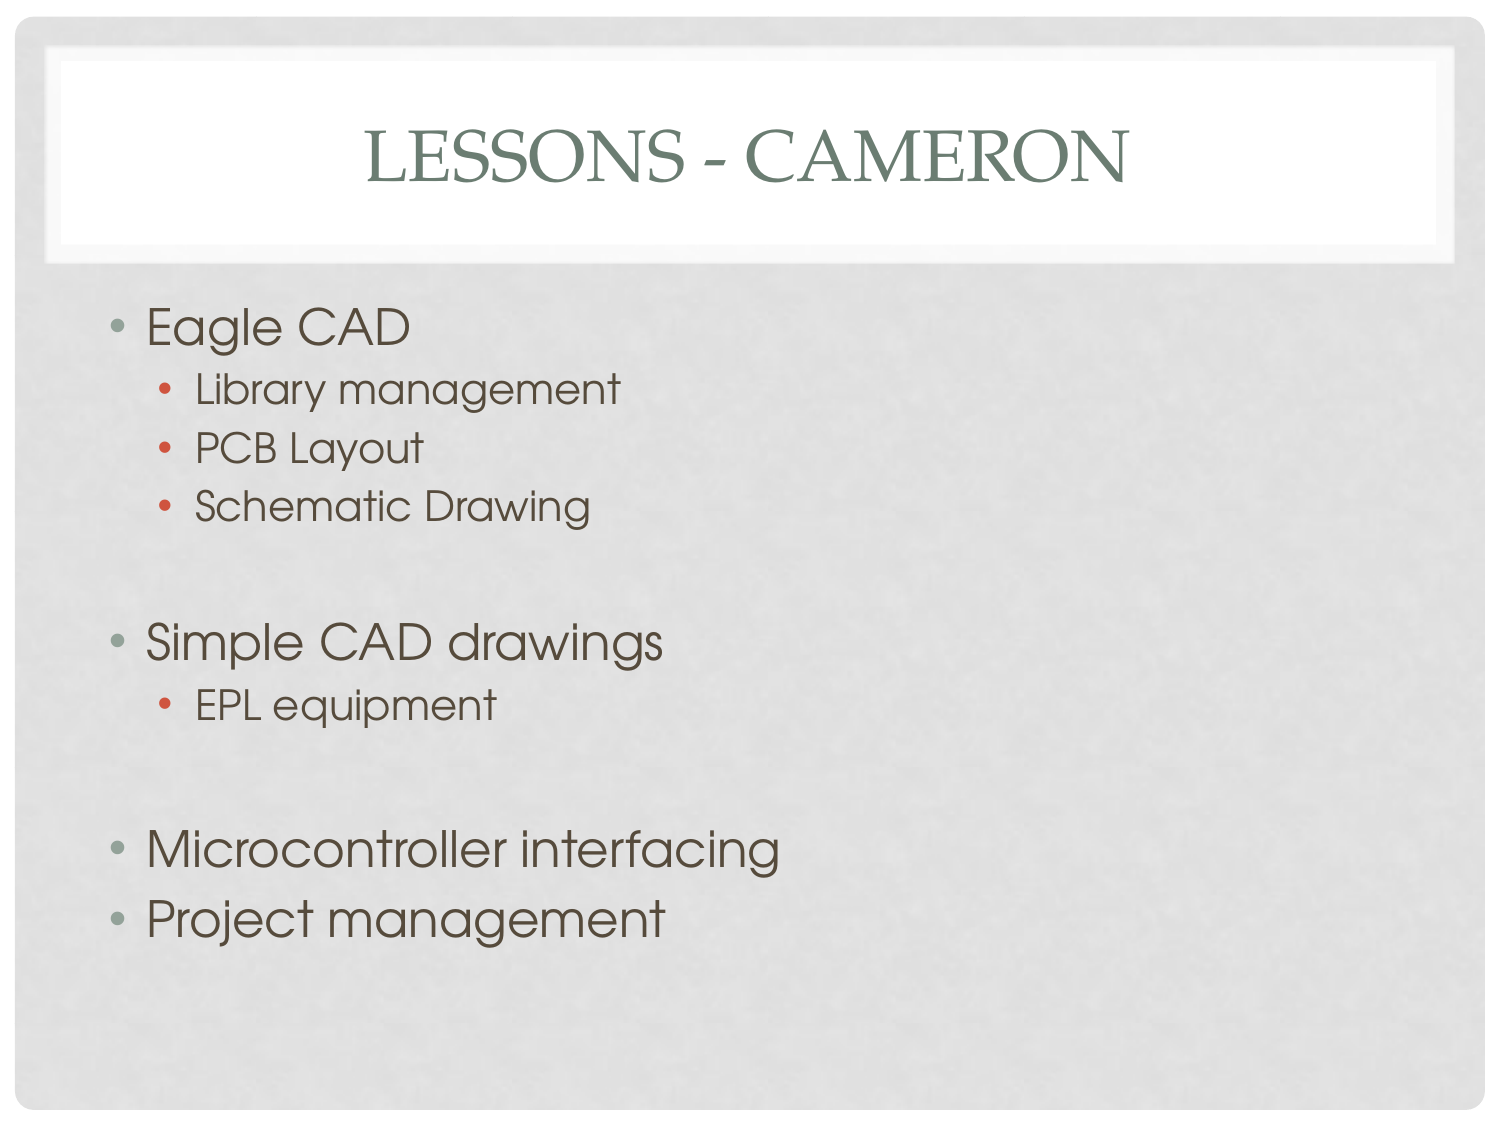

# Lessons - Cameron
Eagle CAD
Library management
PCB Layout
Schematic Drawing

Simple CAD drawings
EPL equipment

Microcontroller interfacing
Project management